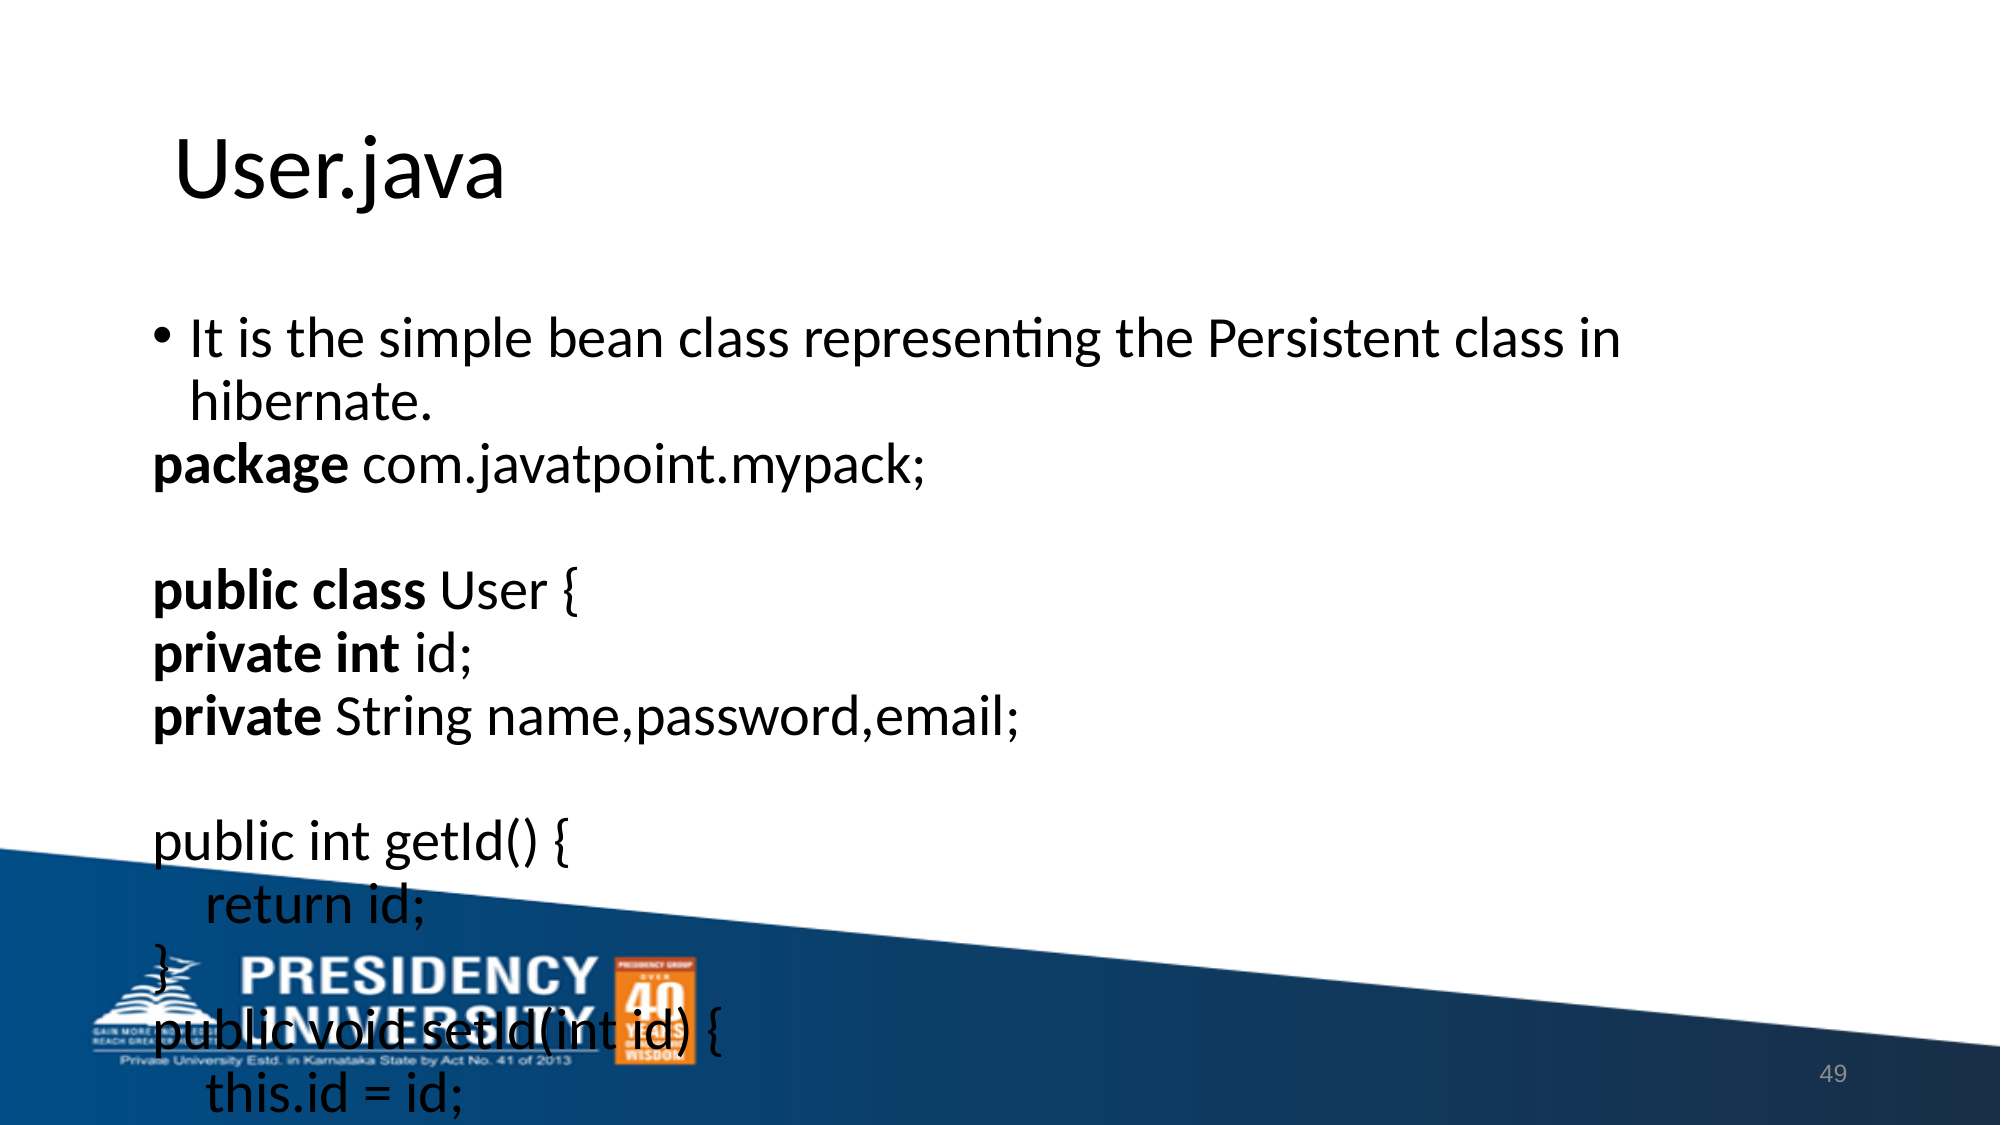

# User.java
It is the simple bean class representing the Persistent class in hibernate.
package com.javatpoint.mypack;

public class User {
private int id;
private String name,password,email;

public int getId() {
    return id;
}
public void setId(int id) {
    this.id = id;
}
 public String getName() {
    return name;
}
public void setName(String name) {
    this.name = name;
}
public String getPassword() {
    return password;
}
public void setPassword(String password) {
    this.password = password;
}
 public String getEmail() {
    return mail;
}
public void setEmail(String email ) {
    this.email = email;
}

}

49